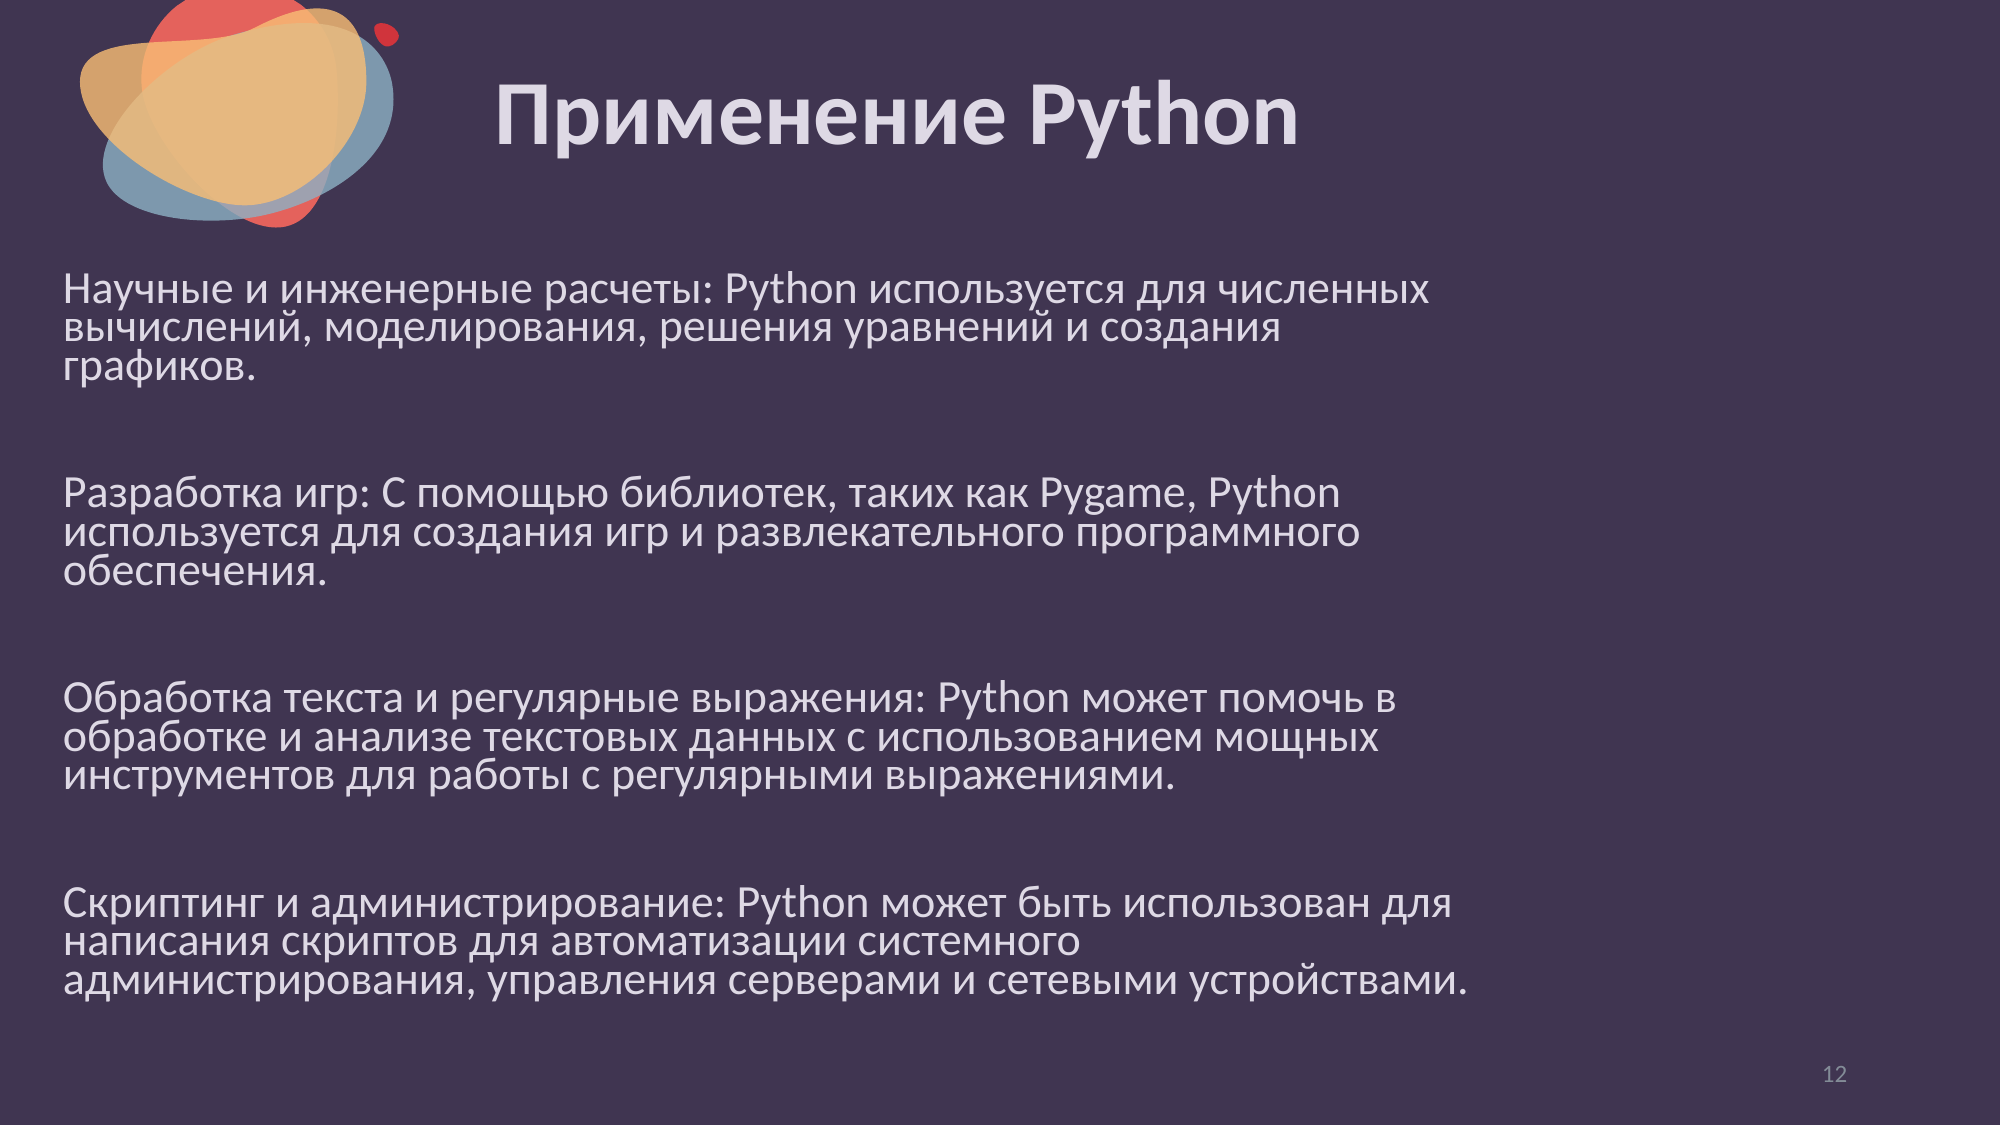

# Применение Python
Научные и инженерные расчеты: Python используется для численных вычислений, моделирования, решения уравнений и создания графиков.

Разработка игр: С помощью библиотек, таких как Pygame, Python используется для создания игр и развлекательного программного обеспечения.

Обработка текста и регулярные выражения: Python может помочь в обработке и анализе текстовых данных с использованием мощных инструментов для работы с регулярными выражениями.

Скриптинг и администрирование: Python может быть использован для написания скриптов для автоматизации системного администрирования, управления серверами и сетевыми устройствами.
12